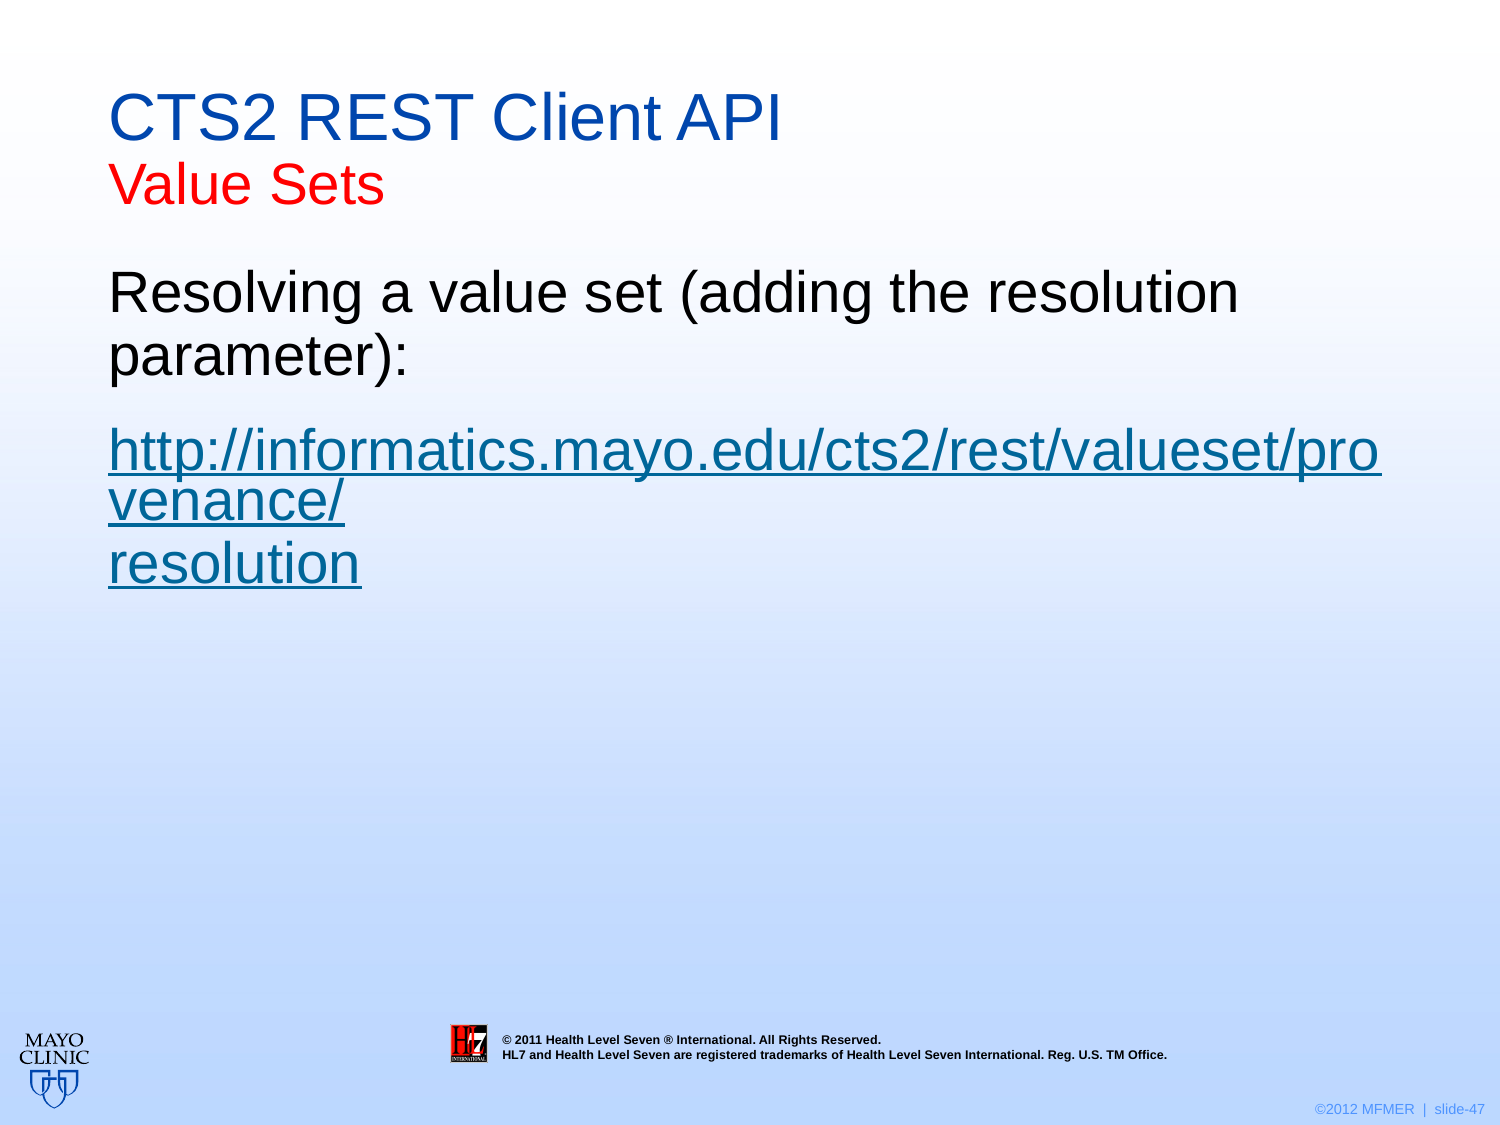

# CTS2 REST Client API Value Sets
Resolving a value set (adding the resolution parameter):
http://informatics.mayo.edu/cts2/rest/valueset/provenance/resolution